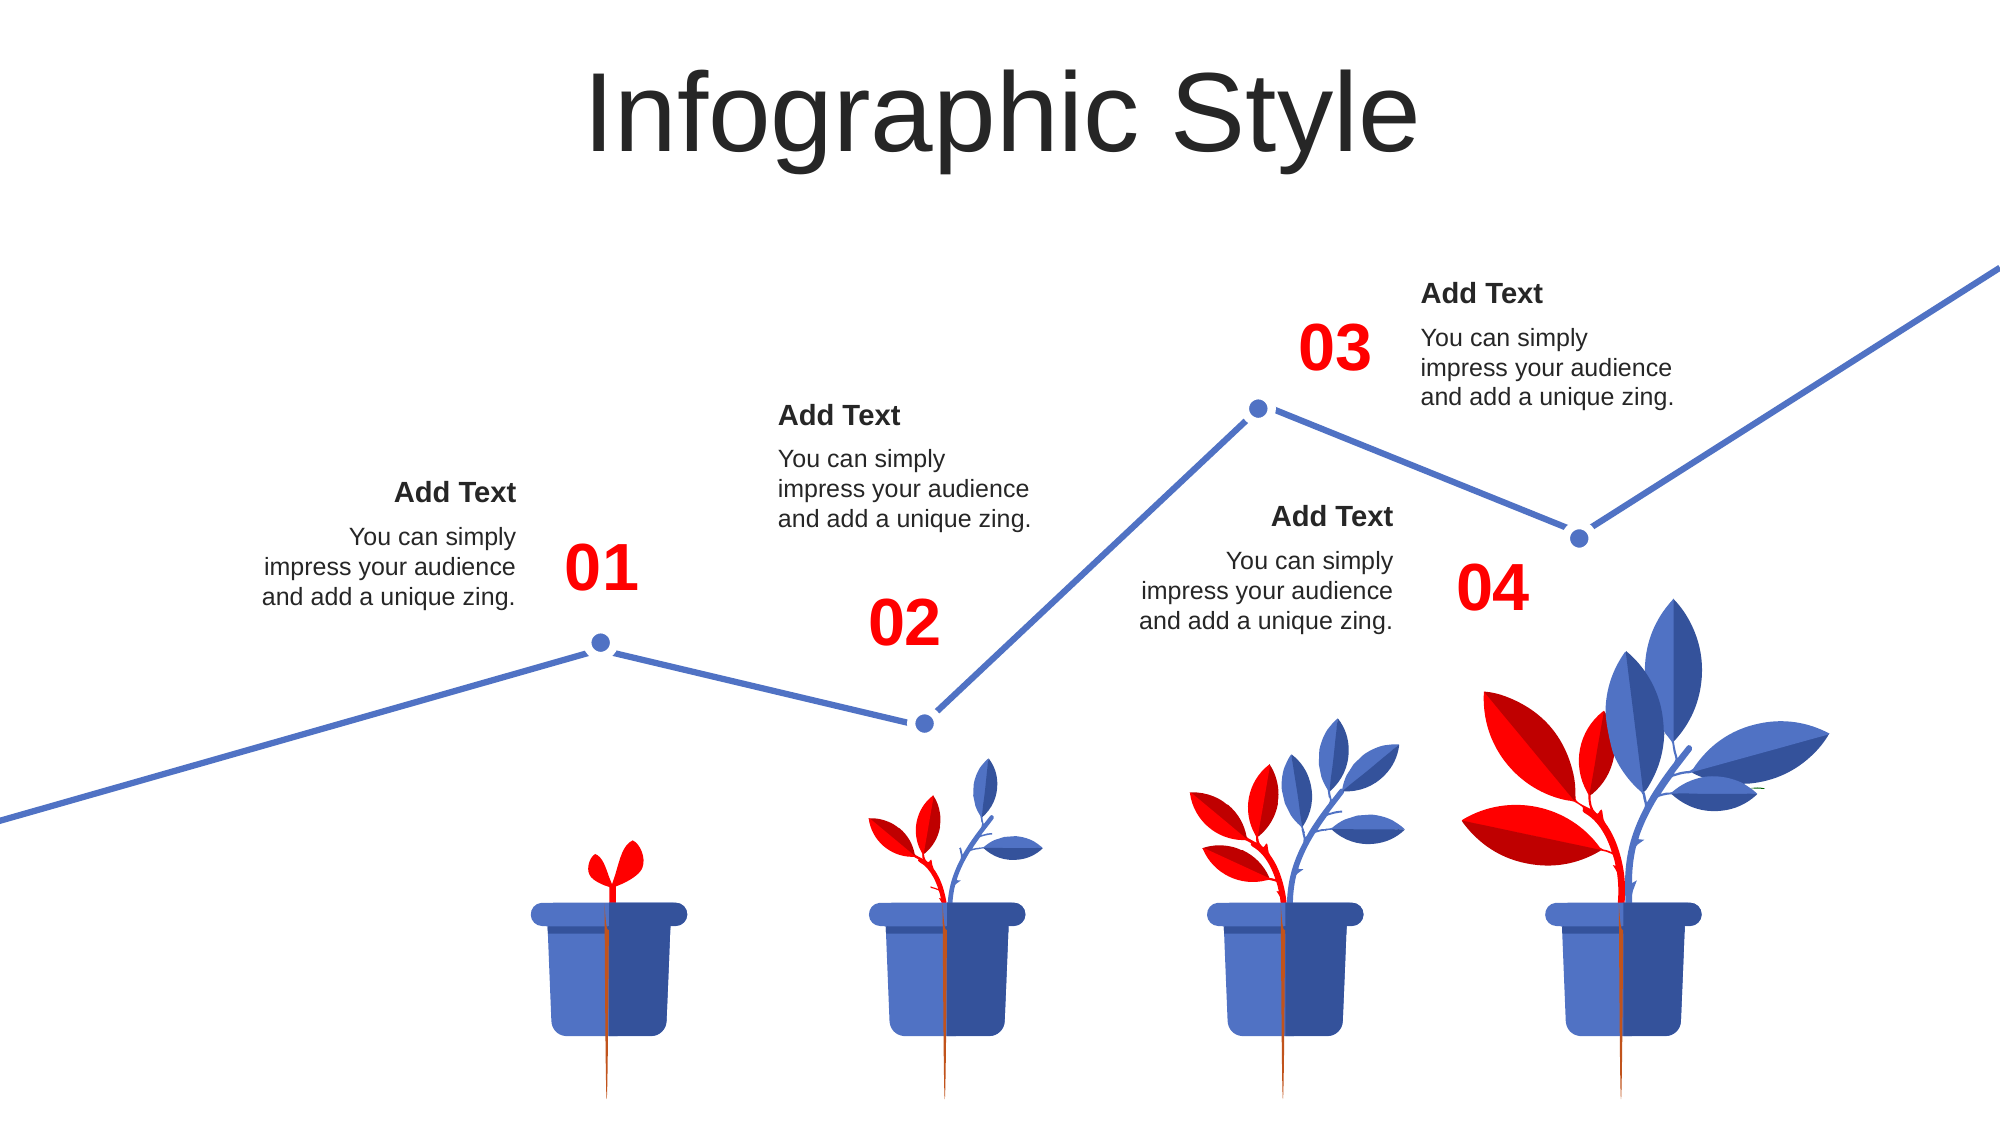

Infographic Style
Add Text
You can simply impress your audience and add a unique zing.
03
Add Text
You can simply impress your audience and add a unique zing.

Add Text
You can simply impress your audience and add a unique zing.
Add Text
You can simply impress your audience and add a unique zing.
01

04
02